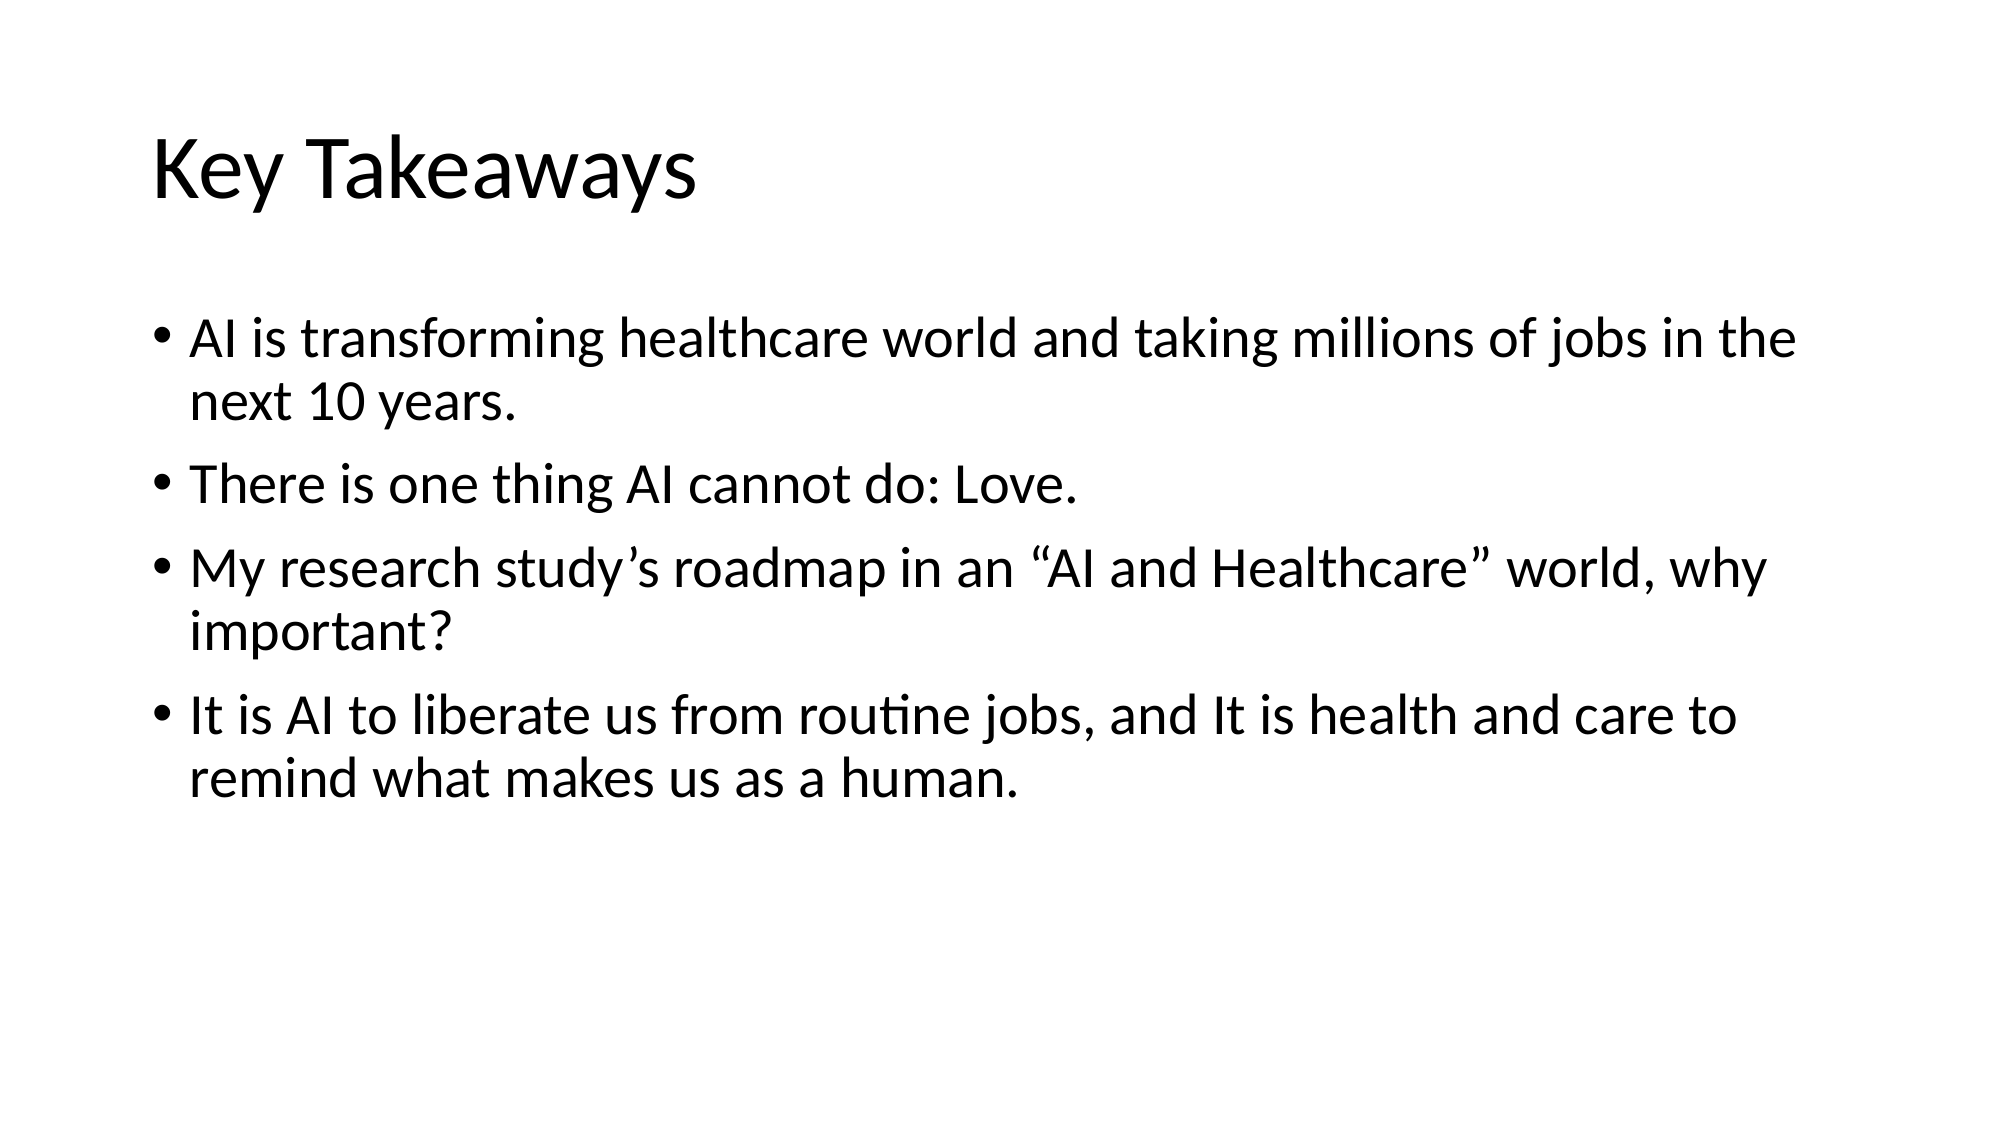

# Key Takeaways
AI is transforming healthcare world and taking millions of jobs in the next 10 years.
There is one thing AI cannot do: Love.
My research study’s roadmap in an “AI and Healthcare” world, why important?
It is AI to liberate us from routine jobs, and It is health and care to remind what makes us as a human.